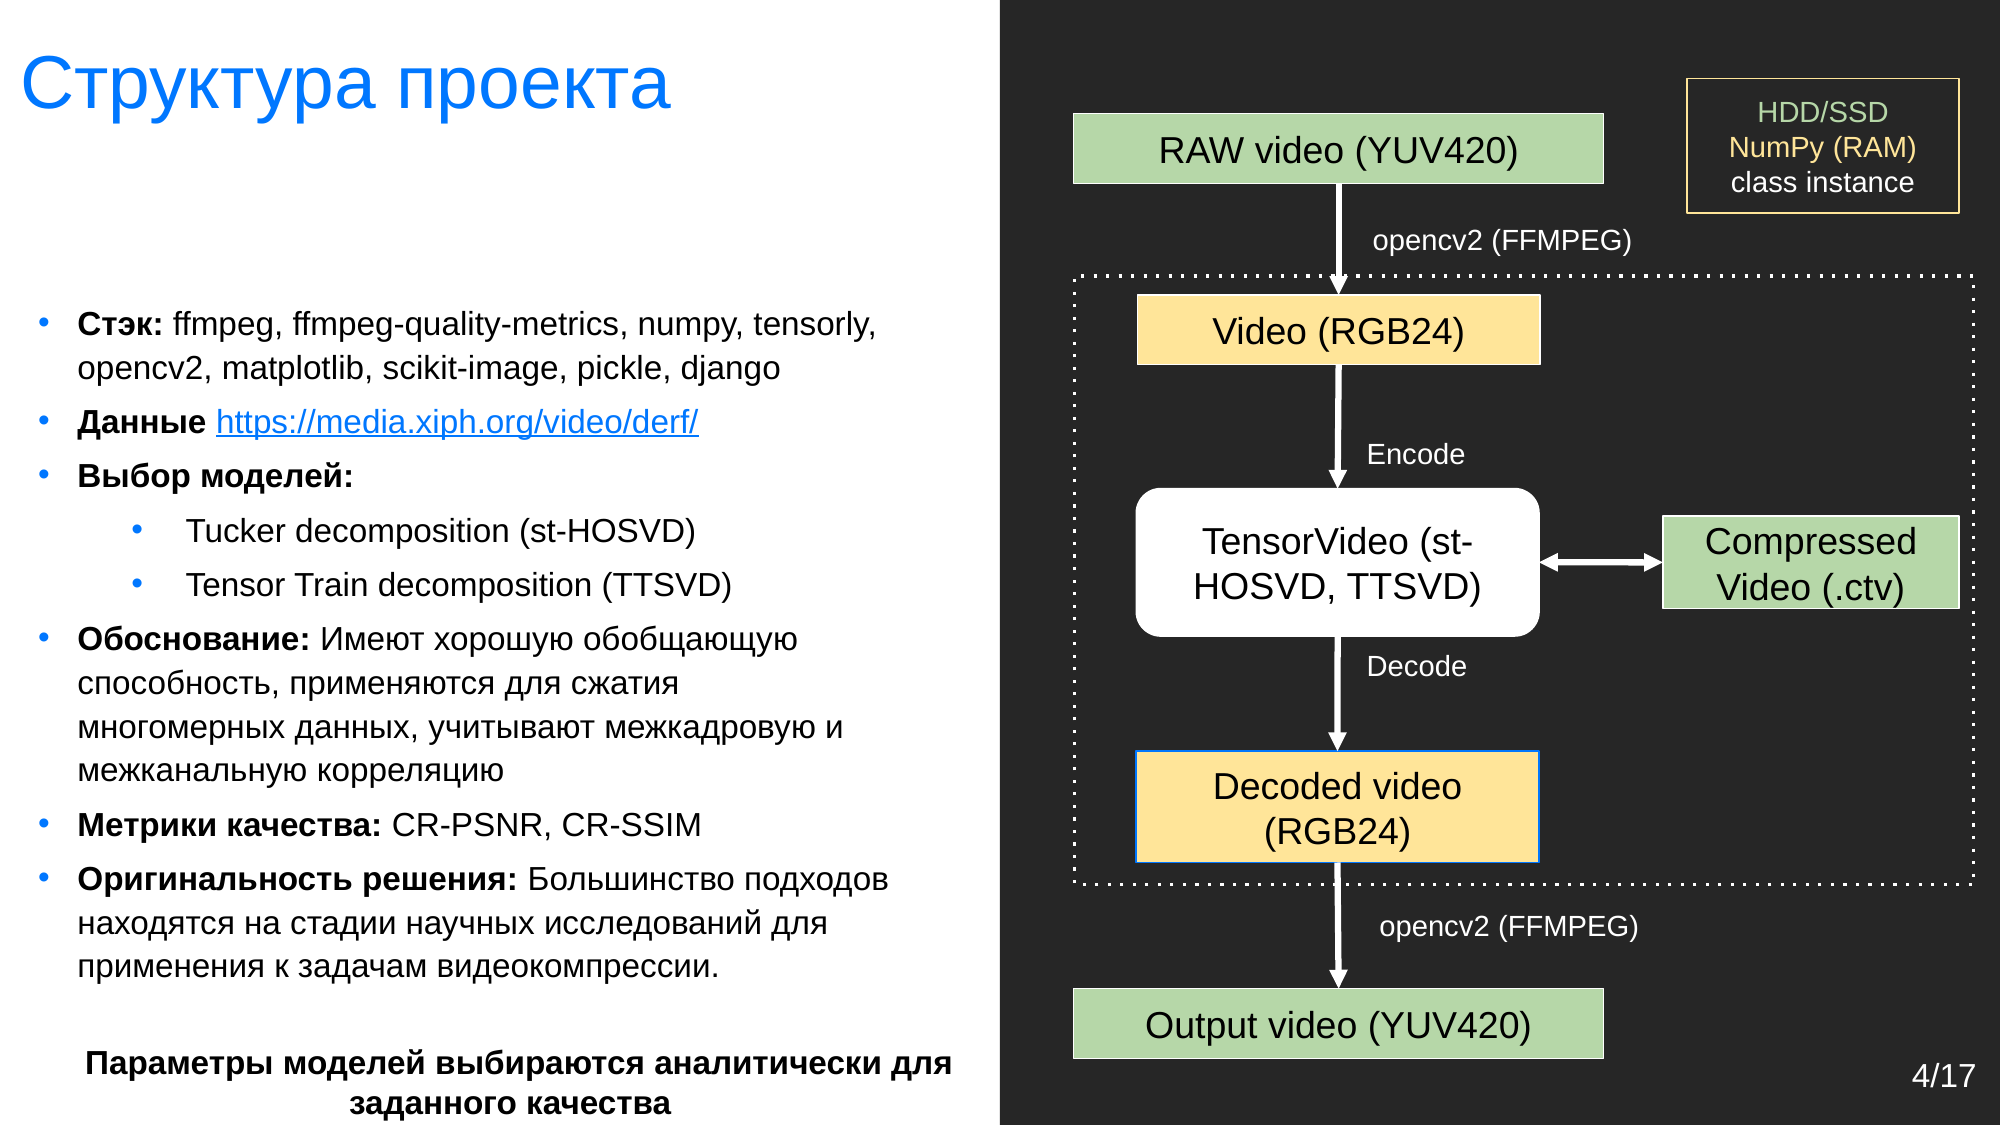

# Структура проекта
HDD/SSD
NumPy (RAM)
class instance
RAW video (YUV420)
opencv2 (FFMPEG)

Стэк: ffmpeg, ffmpeg-quality-metrics, numpy, tensorly, opencv2, matplotlib, scikit-image, pickle, django
Данные https://media.xiph.org/video/derf/
Выбор моделей:
Tucker decomposition (st-HOSVD)
Tensor Train decomposition (TTSVD)
Обоснование: Имеют хорошую обобщающую способность, применяются для сжатия многомерных данных, учитывают межкадровую и межканальную корреляцию
Метрики качества: CR-PSNR, CR-SSIM
Оригинальность решения: Большинство подходов находятся на стадии научных исследований для применения к задачам видеокомпрессии.
Video (RGB24)
Encode
TensorVideo (st-HOSVD, TTSVD)
Compressed Video (.ctv)
Decode
Decoded video (RGB24)
opencv2 (FFMPEG)
Output video (YUV420)
Параметры моделей выбираются аналитически для заданного качества
4/17